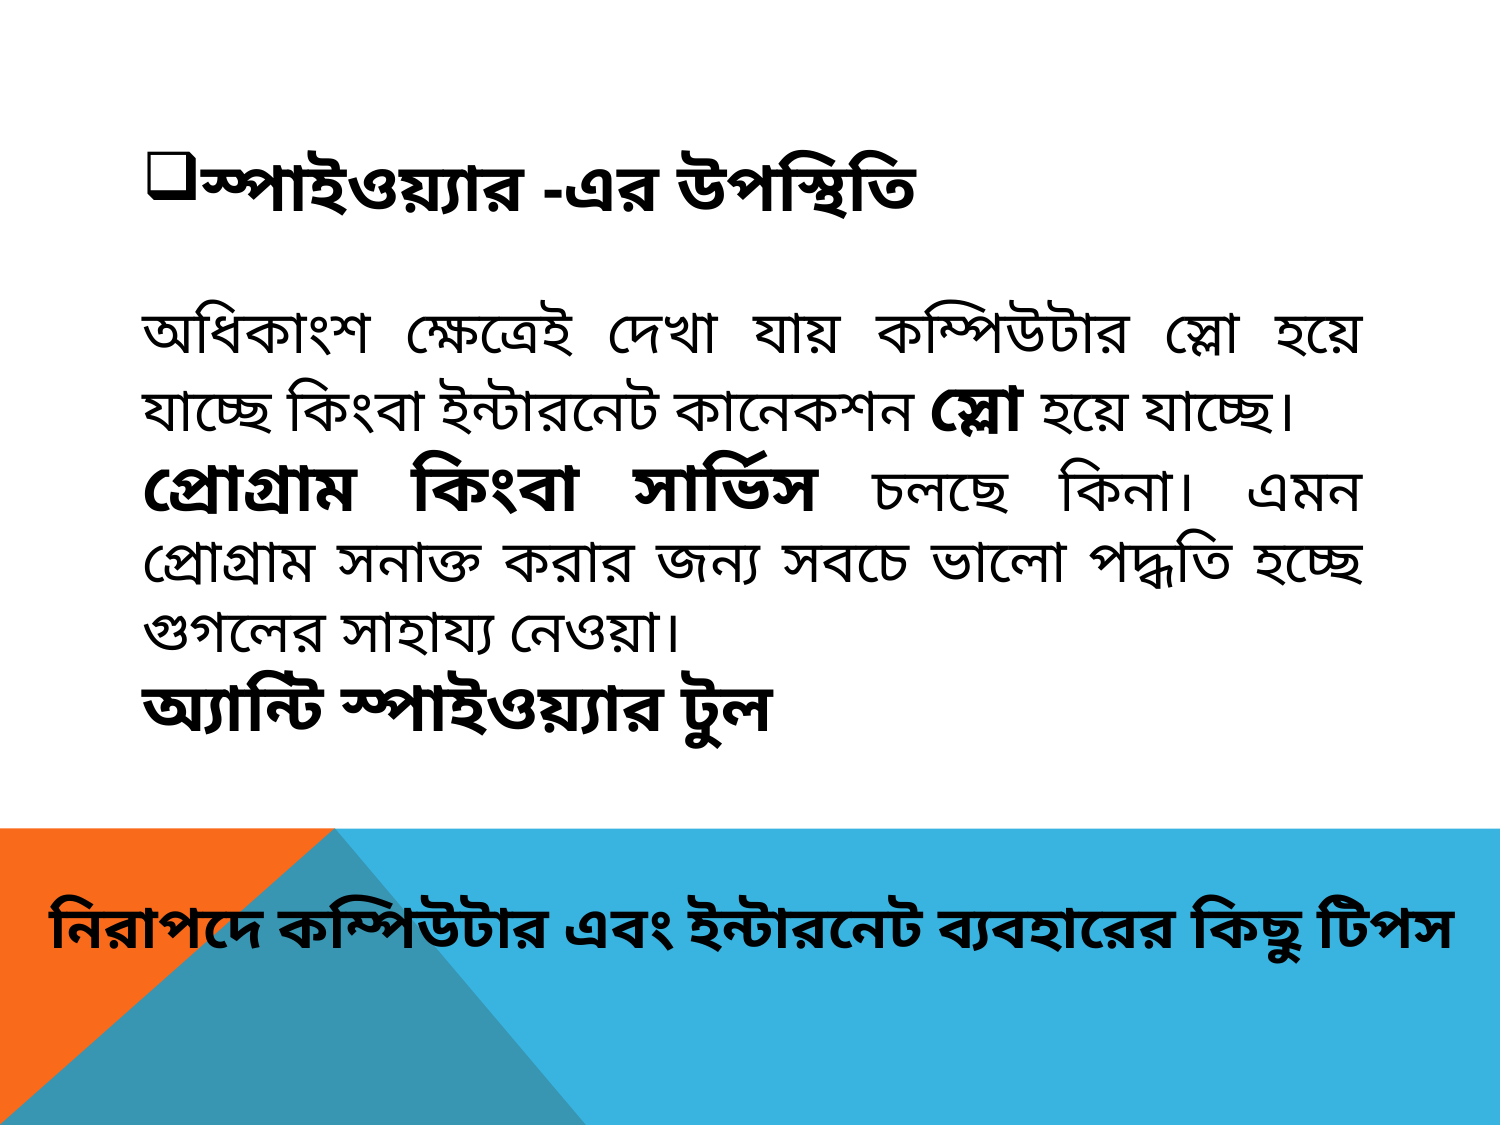

স্পাইওয়্যার -এর উপস্থিতি

অধিকাংশ ক্ষেত্রেই দেখা যায় কম্পিউটার স্লো হয়ে যাচ্ছে কিংবা ইন্টারনেট কানেকশন স্লো হয়ে যাচ্ছে।
প্রোগ্রাম কিংবা সার্ভিস চলছে কিনা। এমন প্রোগ্রাম সনাক্ত করার জন্য সবচে ভালো পদ্ধতি হচ্ছে গুগলের সাহায্য নেওয়া।
অ্যান্টি স্পাইওয়্যার টুল

নিরাপদে কম্পিউটার এবং ইন্টারনেট ব্যবহারের কিছু টিপস